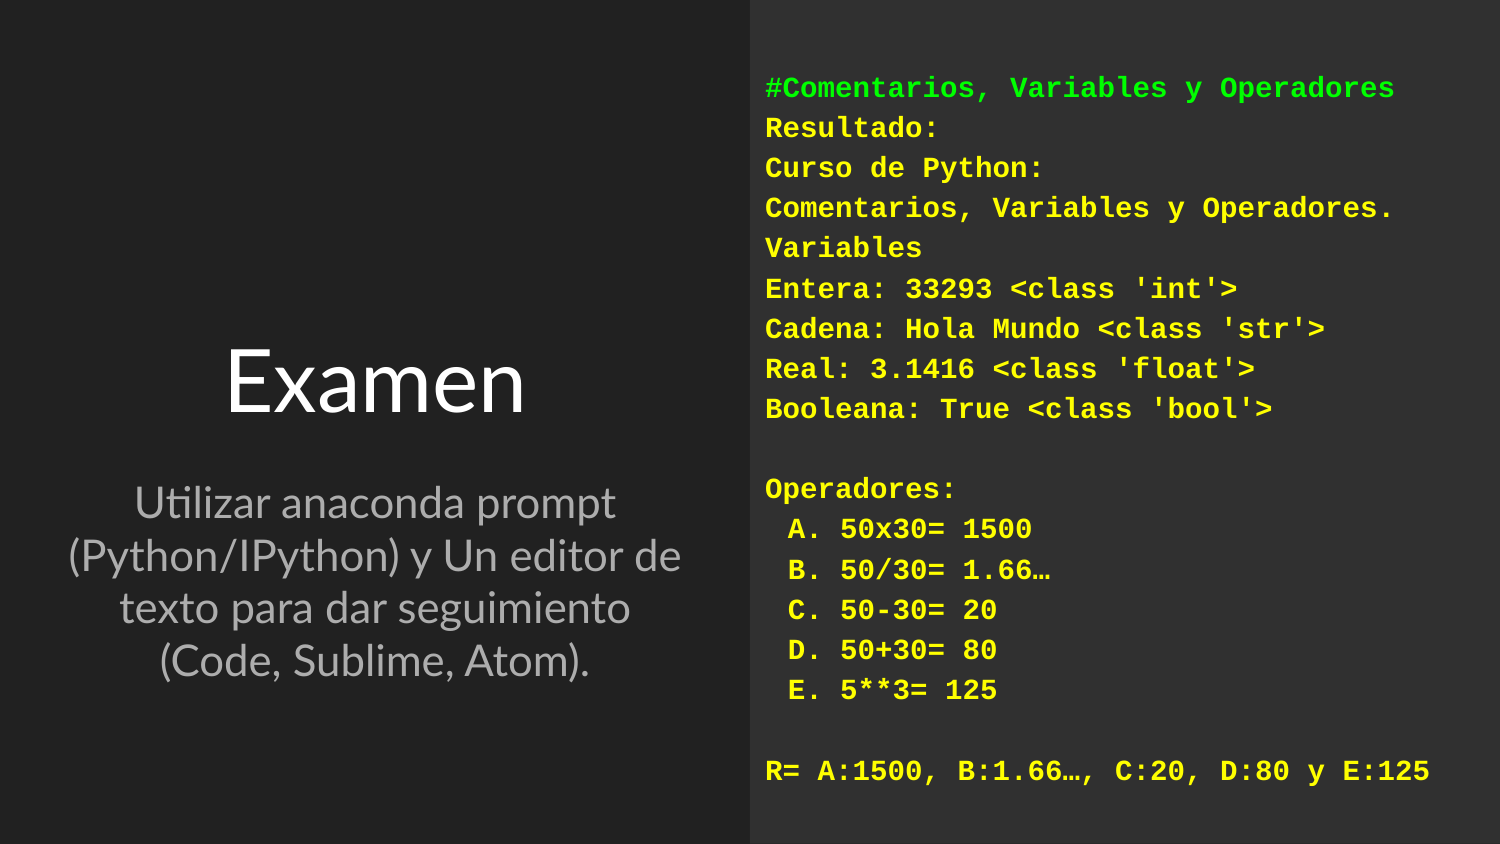

#Comentarios, Variables y Operadores
Resultado:
Curso de Python:
Comentarios, Variables y Operadores.
Variables
Entera: 33293 <class 'int'>
Cadena: Hola Mundo <class 'str'>
Real: 3.1416 <class 'float'>
Booleana: True <class 'bool'>

Operadores:
50x30= 1500
50/30= 1.66…
50-30= 20
50+30= 80
5**3= 125

R= A:1500, B:1.66…, C:20, D:80 y E:125
# Examen
Utilizar anaconda prompt (Python/IPython) y Un editor de texto para dar seguimiento (Code, Sublime, Atom).